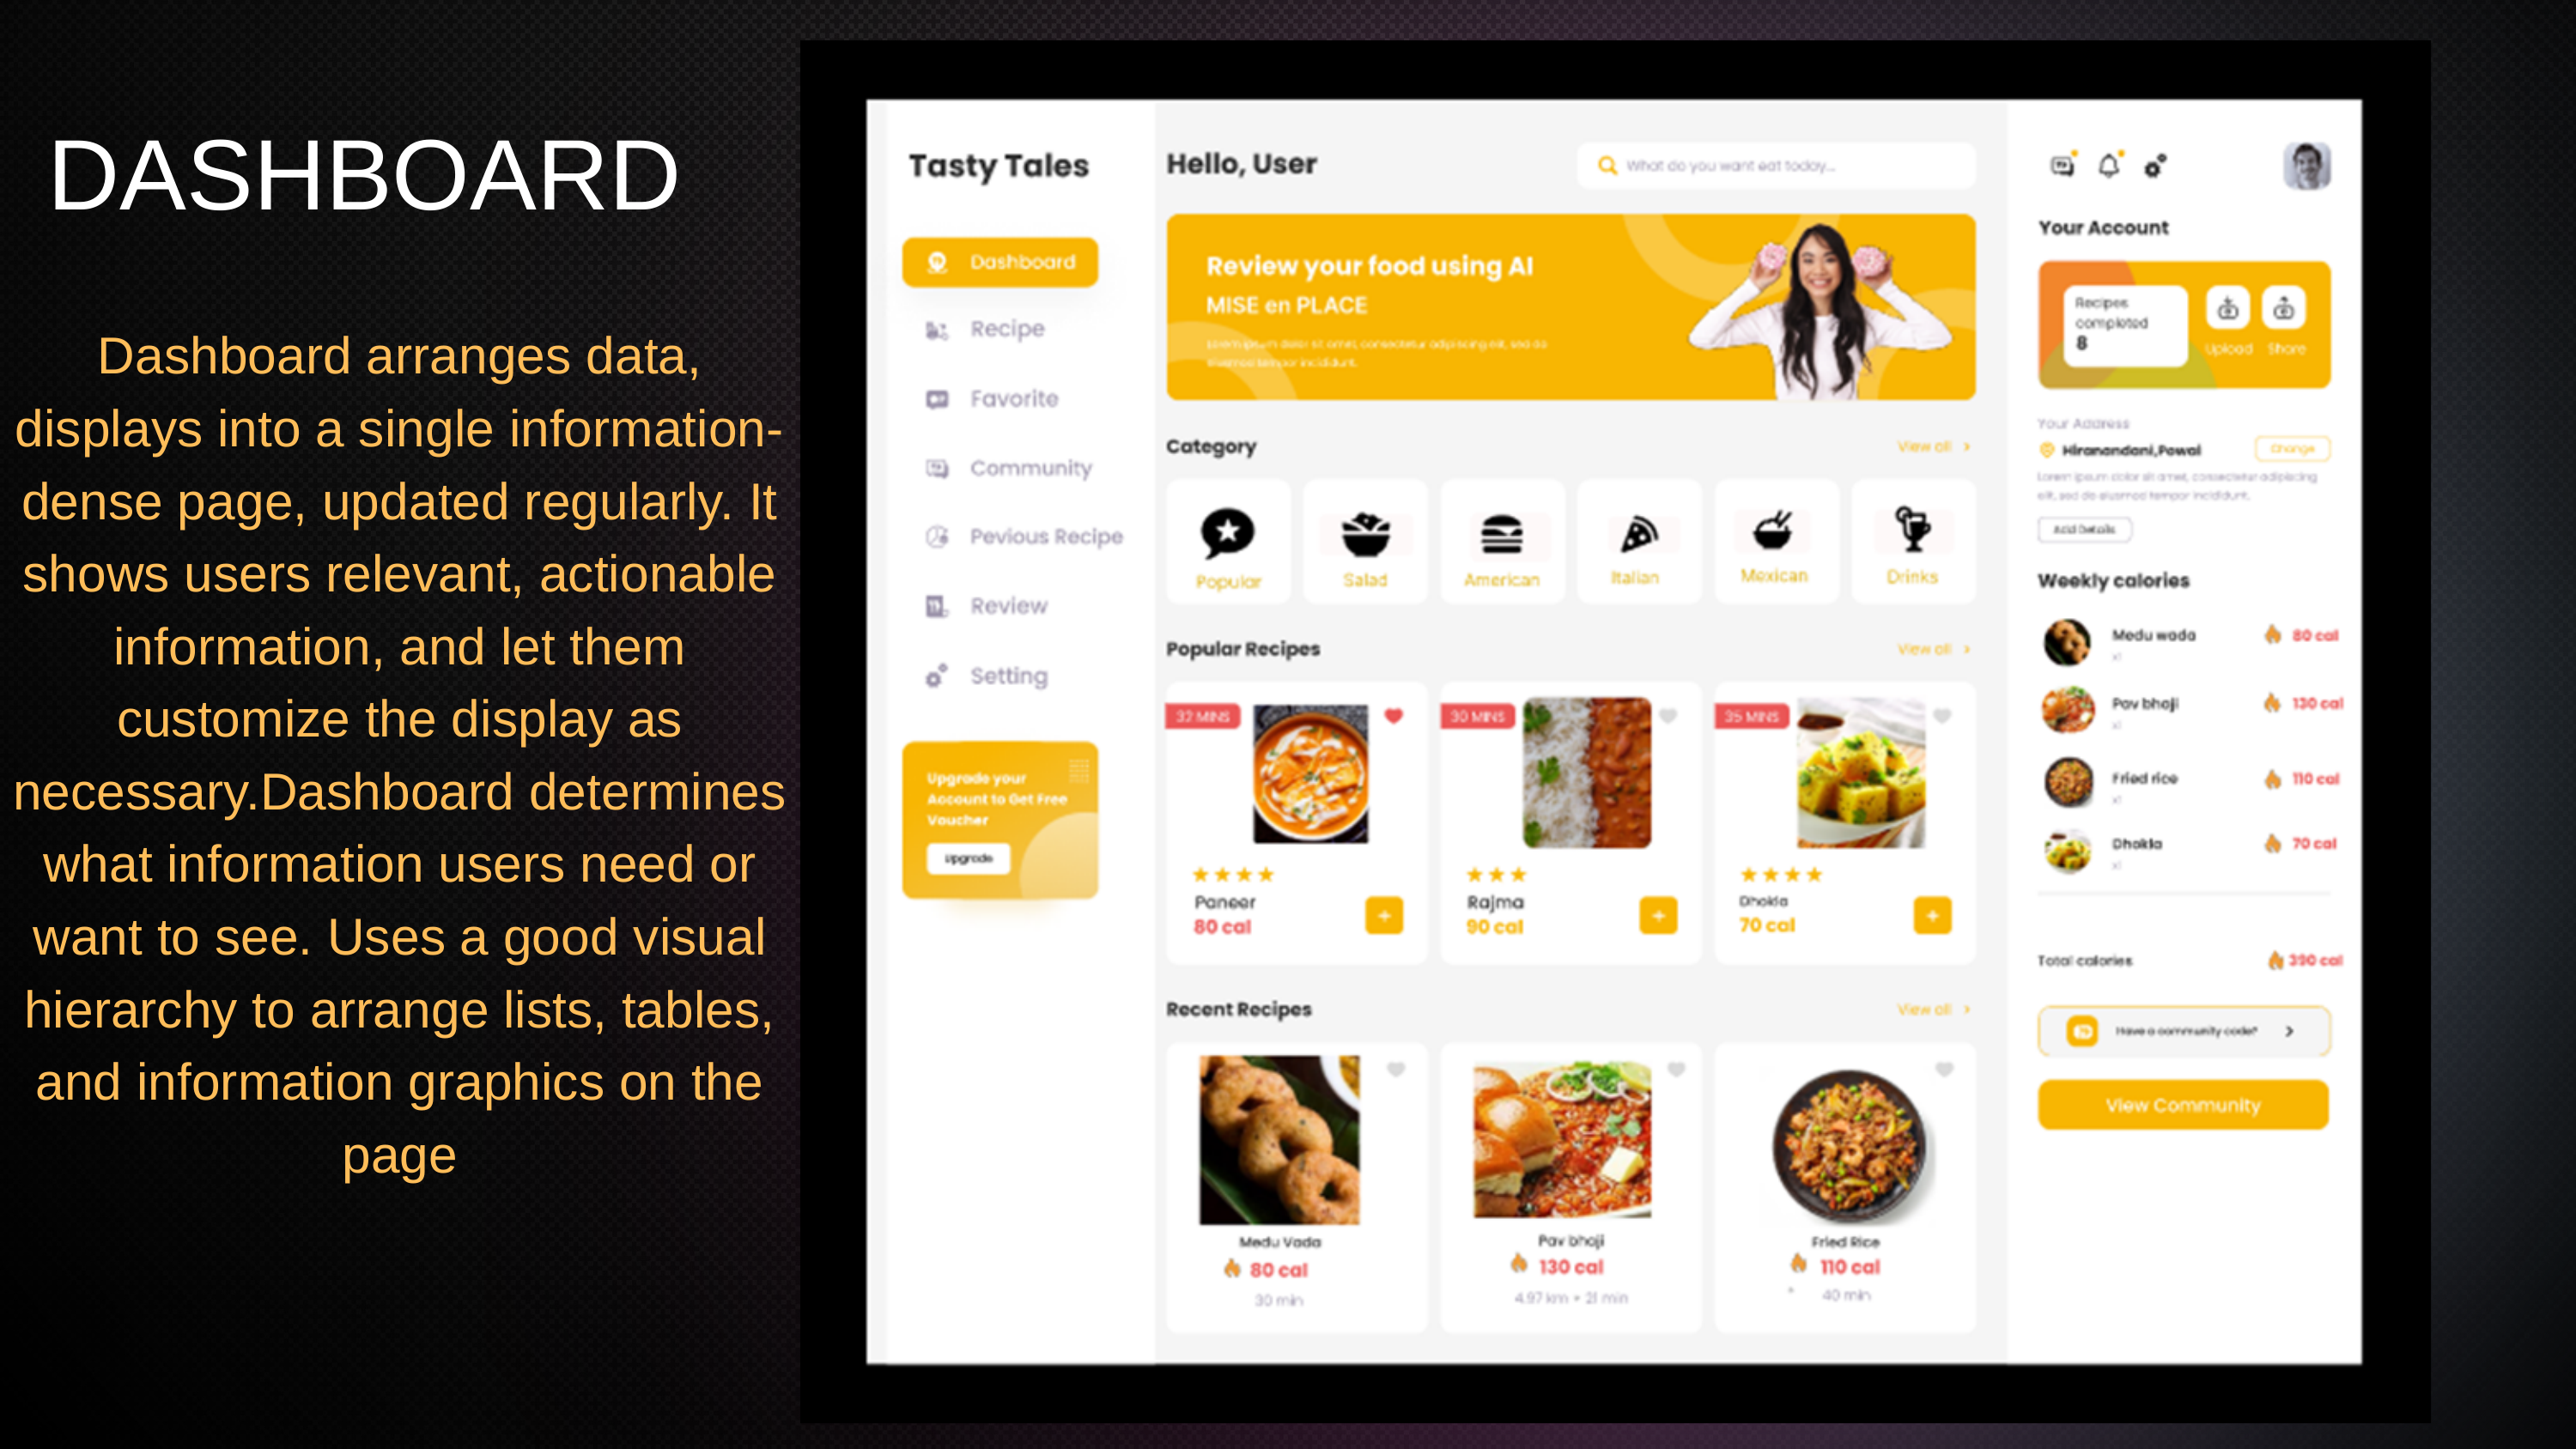

DASHBOARD
Dashboard arranges data, displays into a single information-dense page, updated regularly. It shows users relevant, actionable information, and let them customize the display as necessary.Dashboard determines what information users need or want to see. Uses a good visual hierarchy to arrange lists, tables, and information graphics on the page